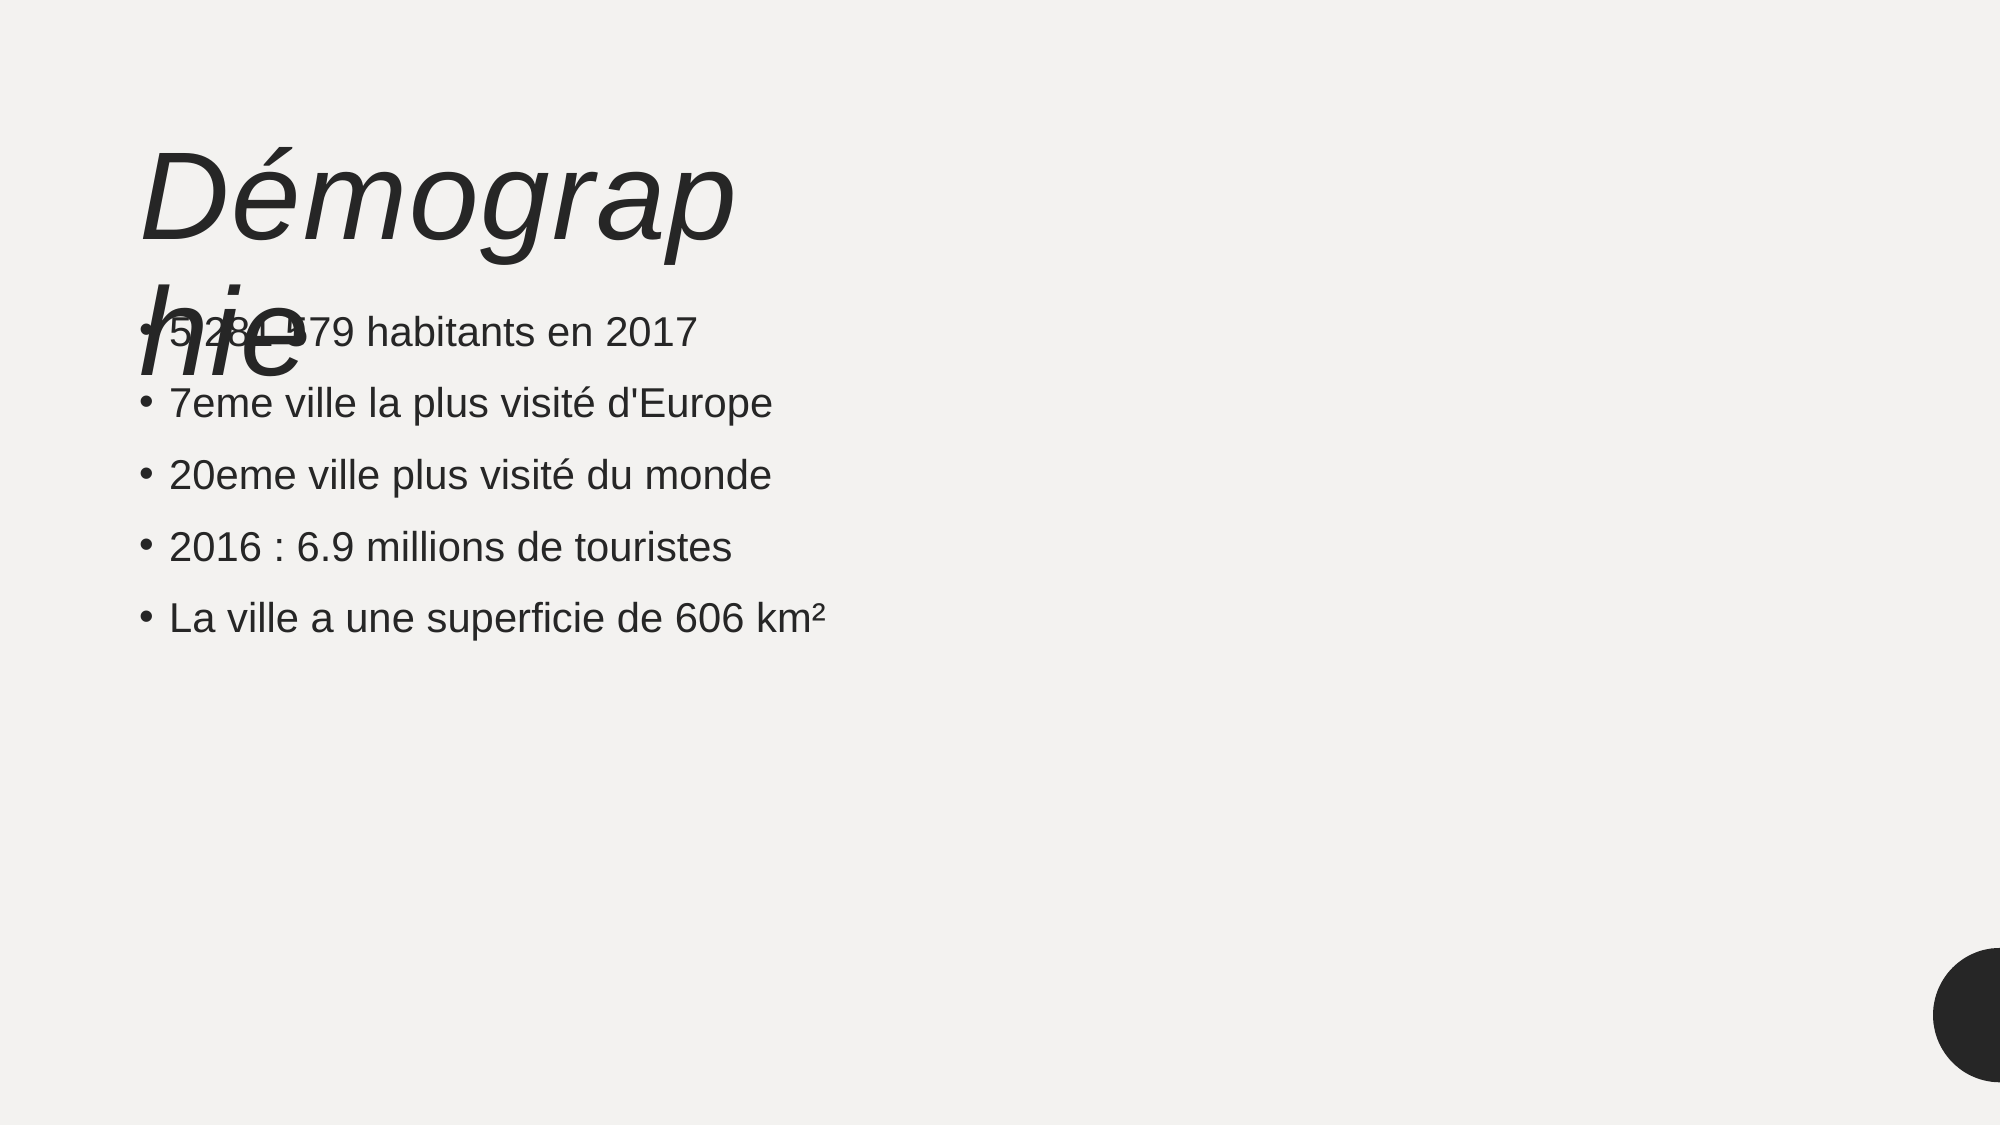

# Démographie
5 281 579 habitants en 2017
7eme ville la plus visité d'Europe
20eme ville plus visité du monde
2016 : 6.9 millions de touristes
La ville a une superficie de 606 km²